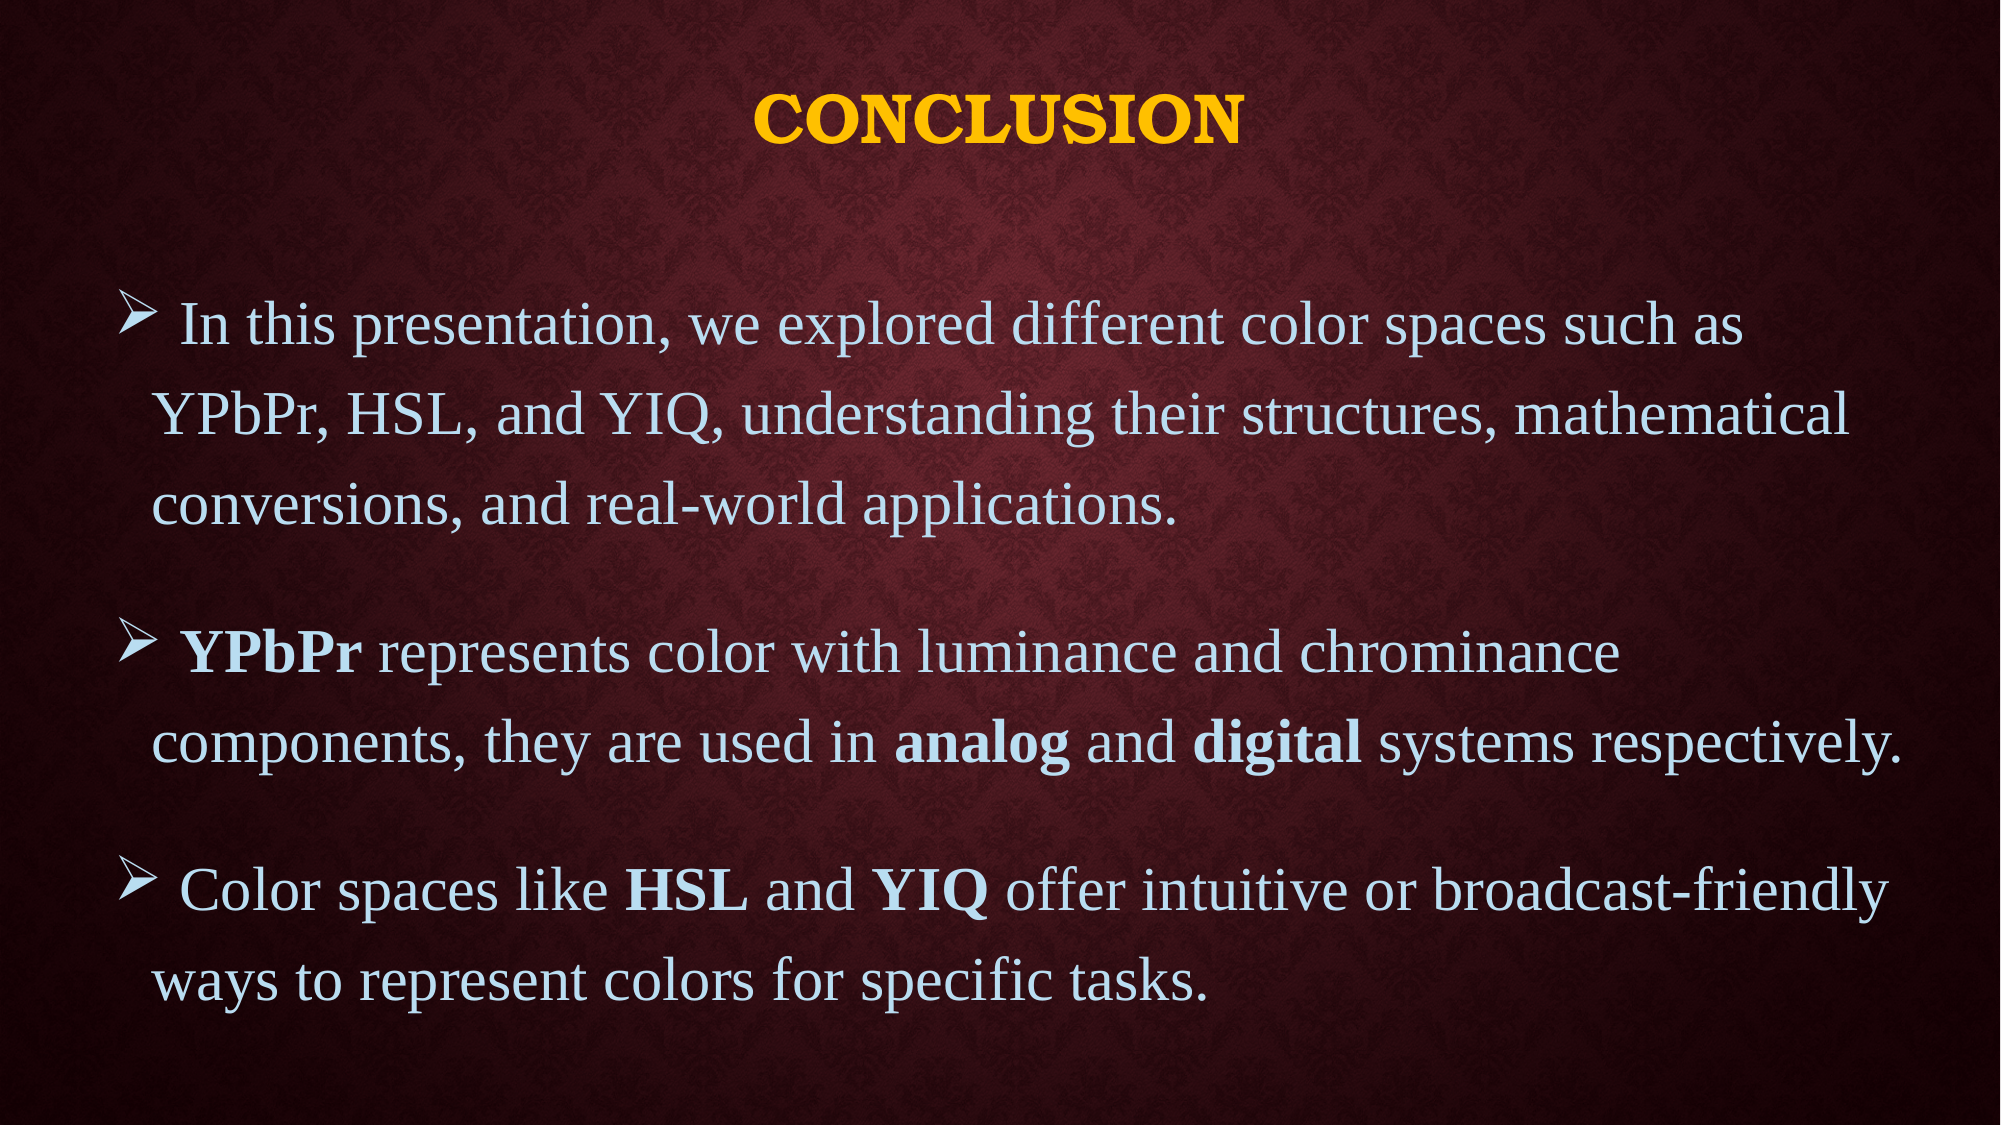

# CONCLUSION
 In this presentation, we explored different color spaces such as YPbPr, HSL, and YIQ, understanding their structures, mathematical conversions, and real-world applications.
 YPbPr represents color with luminance and chrominance components, they are used in analog and digital systems respectively.
 Color spaces like HSL and YIQ offer intuitive or broadcast-friendly ways to represent colors for specific tasks.